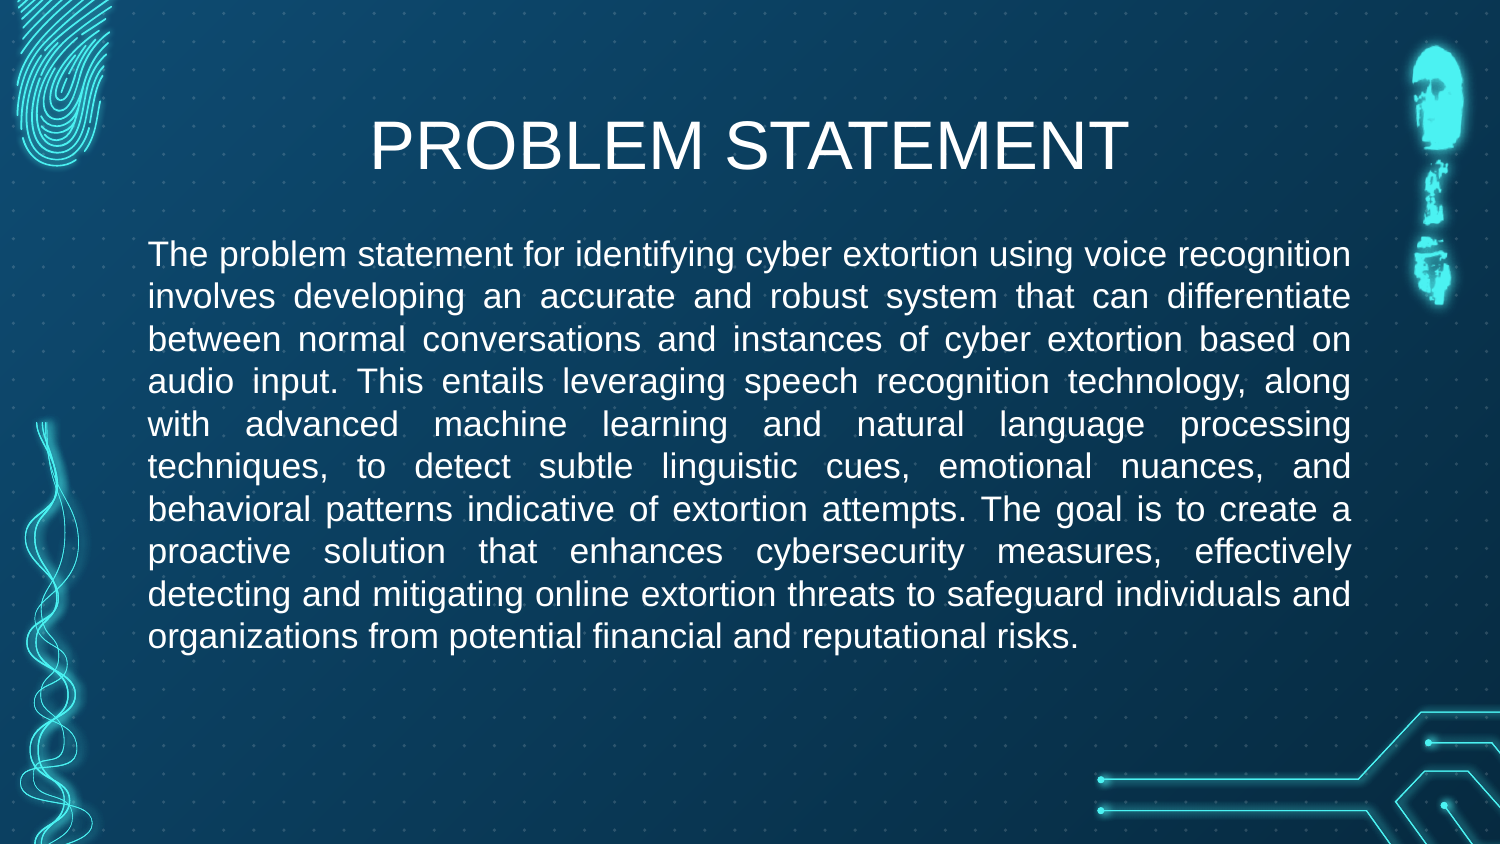

# PROBLEM STATEMENT
The problem statement for identifying cyber extortion using voice recognition involves developing an accurate and robust system that can differentiate between normal conversations and instances of cyber extortion based on audio input. This entails leveraging speech recognition technology, along with advanced machine learning and natural language processing techniques, to detect subtle linguistic cues, emotional nuances, and behavioral patterns indicative of extortion attempts. The goal is to create a proactive solution that enhances cybersecurity measures, effectively detecting and mitigating online extortion threats to safeguard individuals and organizations from potential financial and reputational risks.